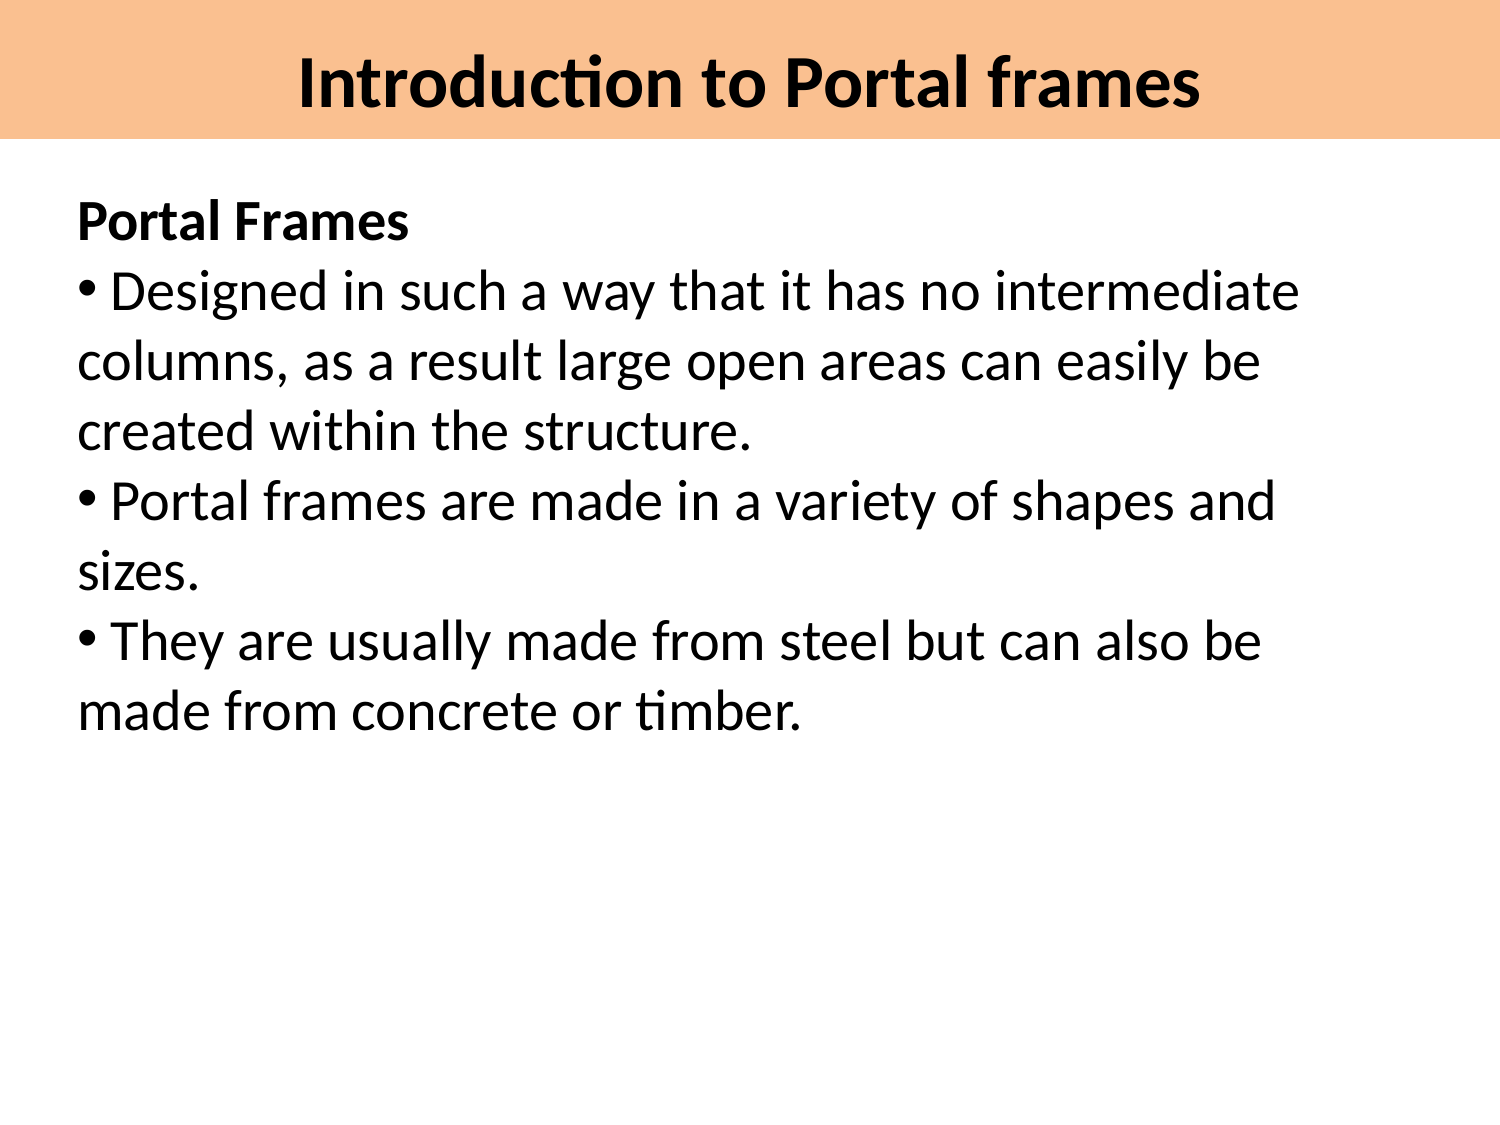

Introduction to Portal frames
Portal Frames
 Designed in such a way that it has no intermediate columns, as a result large open areas can easily be created within the structure.
 Portal frames are made in a variety of shapes and sizes.
 They are usually made from steel but can also be made from concrete or timber.